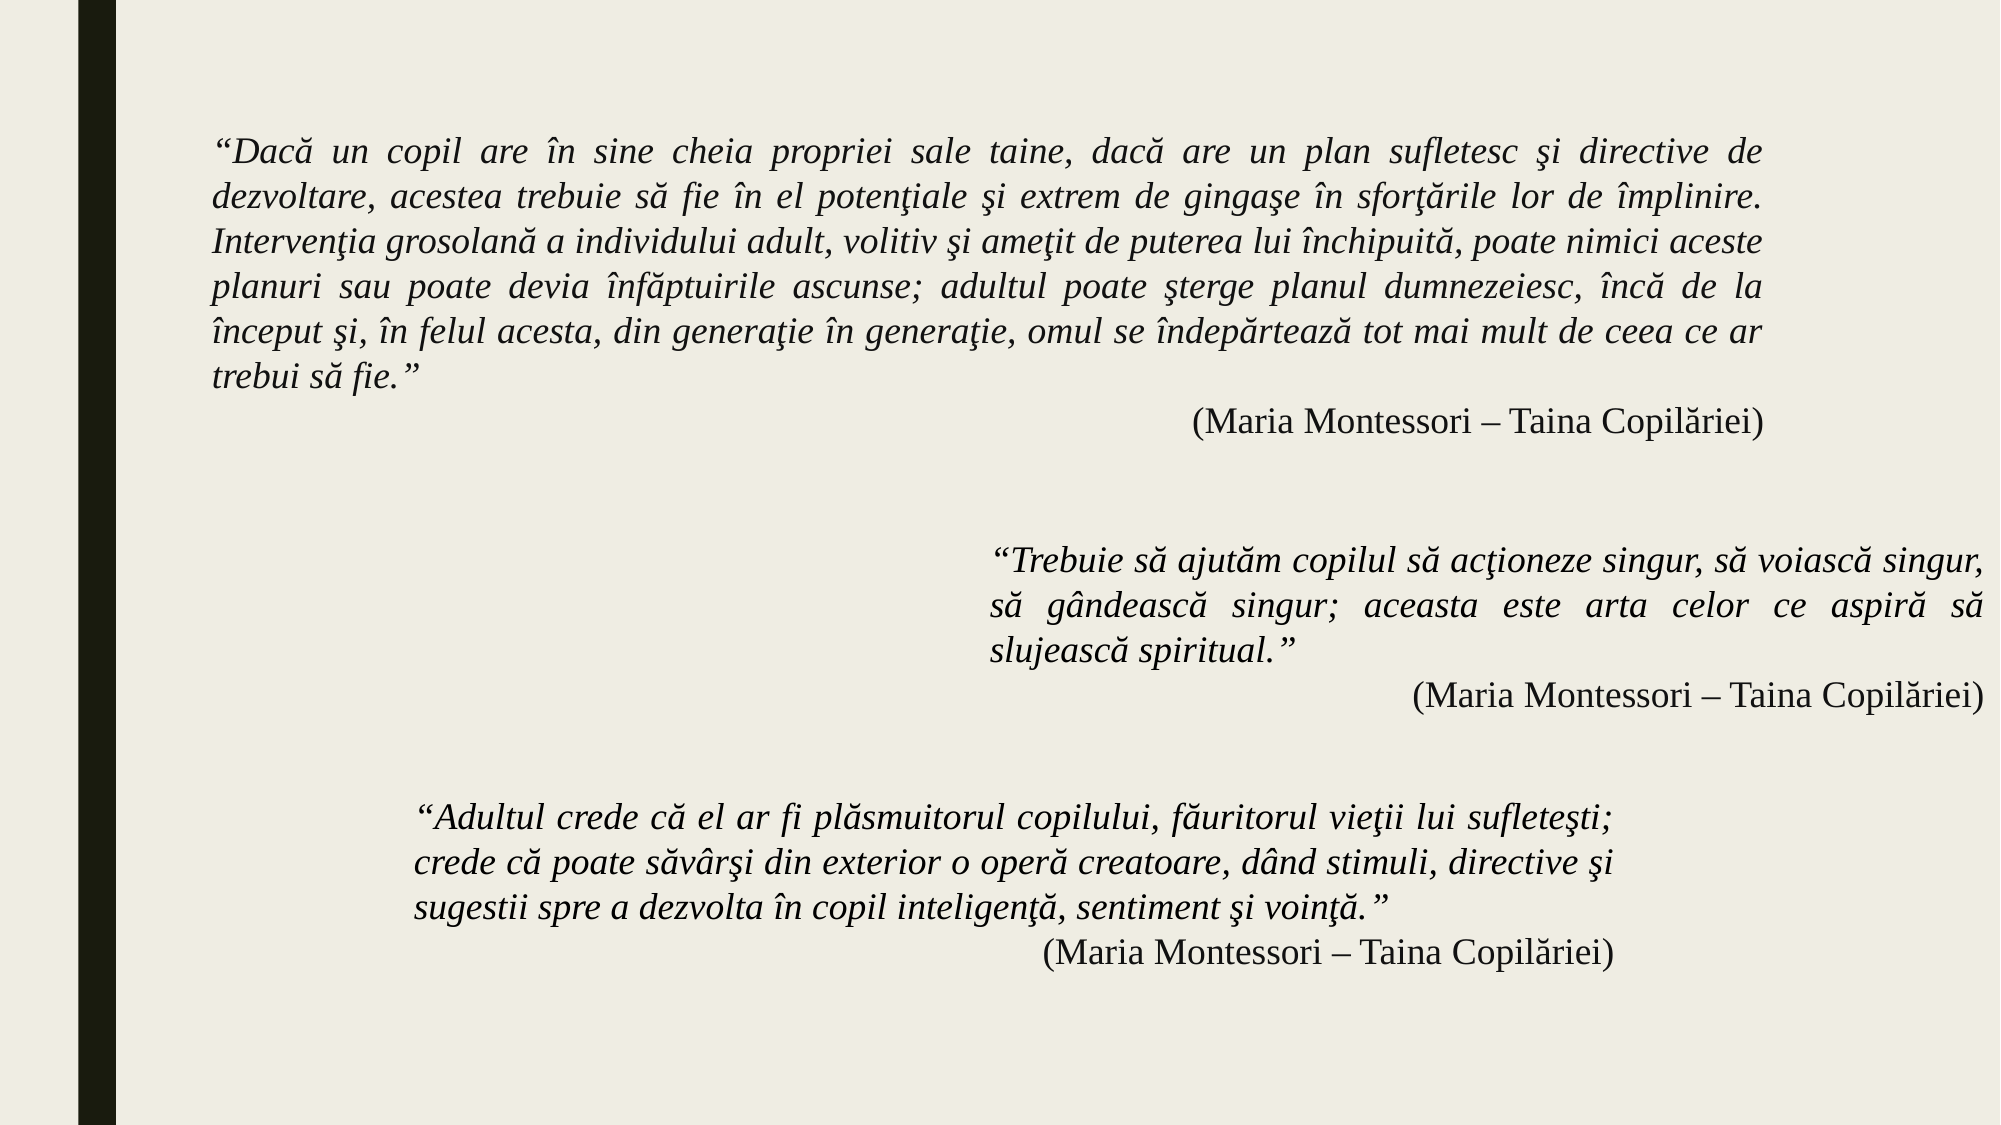

“Dacă un copil are în sine cheia propriei sale taine, dacă are un plan sufletesc şi directive de dezvoltare, acestea trebuie să fie în el potenţiale şi extrem de gingaşe în sforţările lor de împlinire. Intervenţia grosolană a individului adult, volitiv şi ameţit de puterea lui închipuită, poate nimici aceste planuri sau poate devia înfăptuirile ascunse; adultul poate şterge planul dumnezeiesc, încă de la început şi, în felul acesta, din generaţie în generaţie, omul se îndepărtează tot mai mult de ceea ce ar trebui să fie.”
 (Maria Montessori – Taina Copilăriei)

“Trebuie să ajutăm copilul să acţioneze singur, să voiască singur, să gândească singur; aceasta este arta celor ce aspiră să slujească spiritual.”
(Maria Montessori – Taina Copilăriei)
“Adultul crede că el ar fi plăsmuitorul copilului, făuritorul vieţii lui sufleteşti; crede că poate săvârşi din exterior o operă creatoare, dând stimuli, directive şi sugestii spre a dezvolta în copil inteligenţă, sentiment şi voinţă.”
(Maria Montessori – Taina Copilăriei)